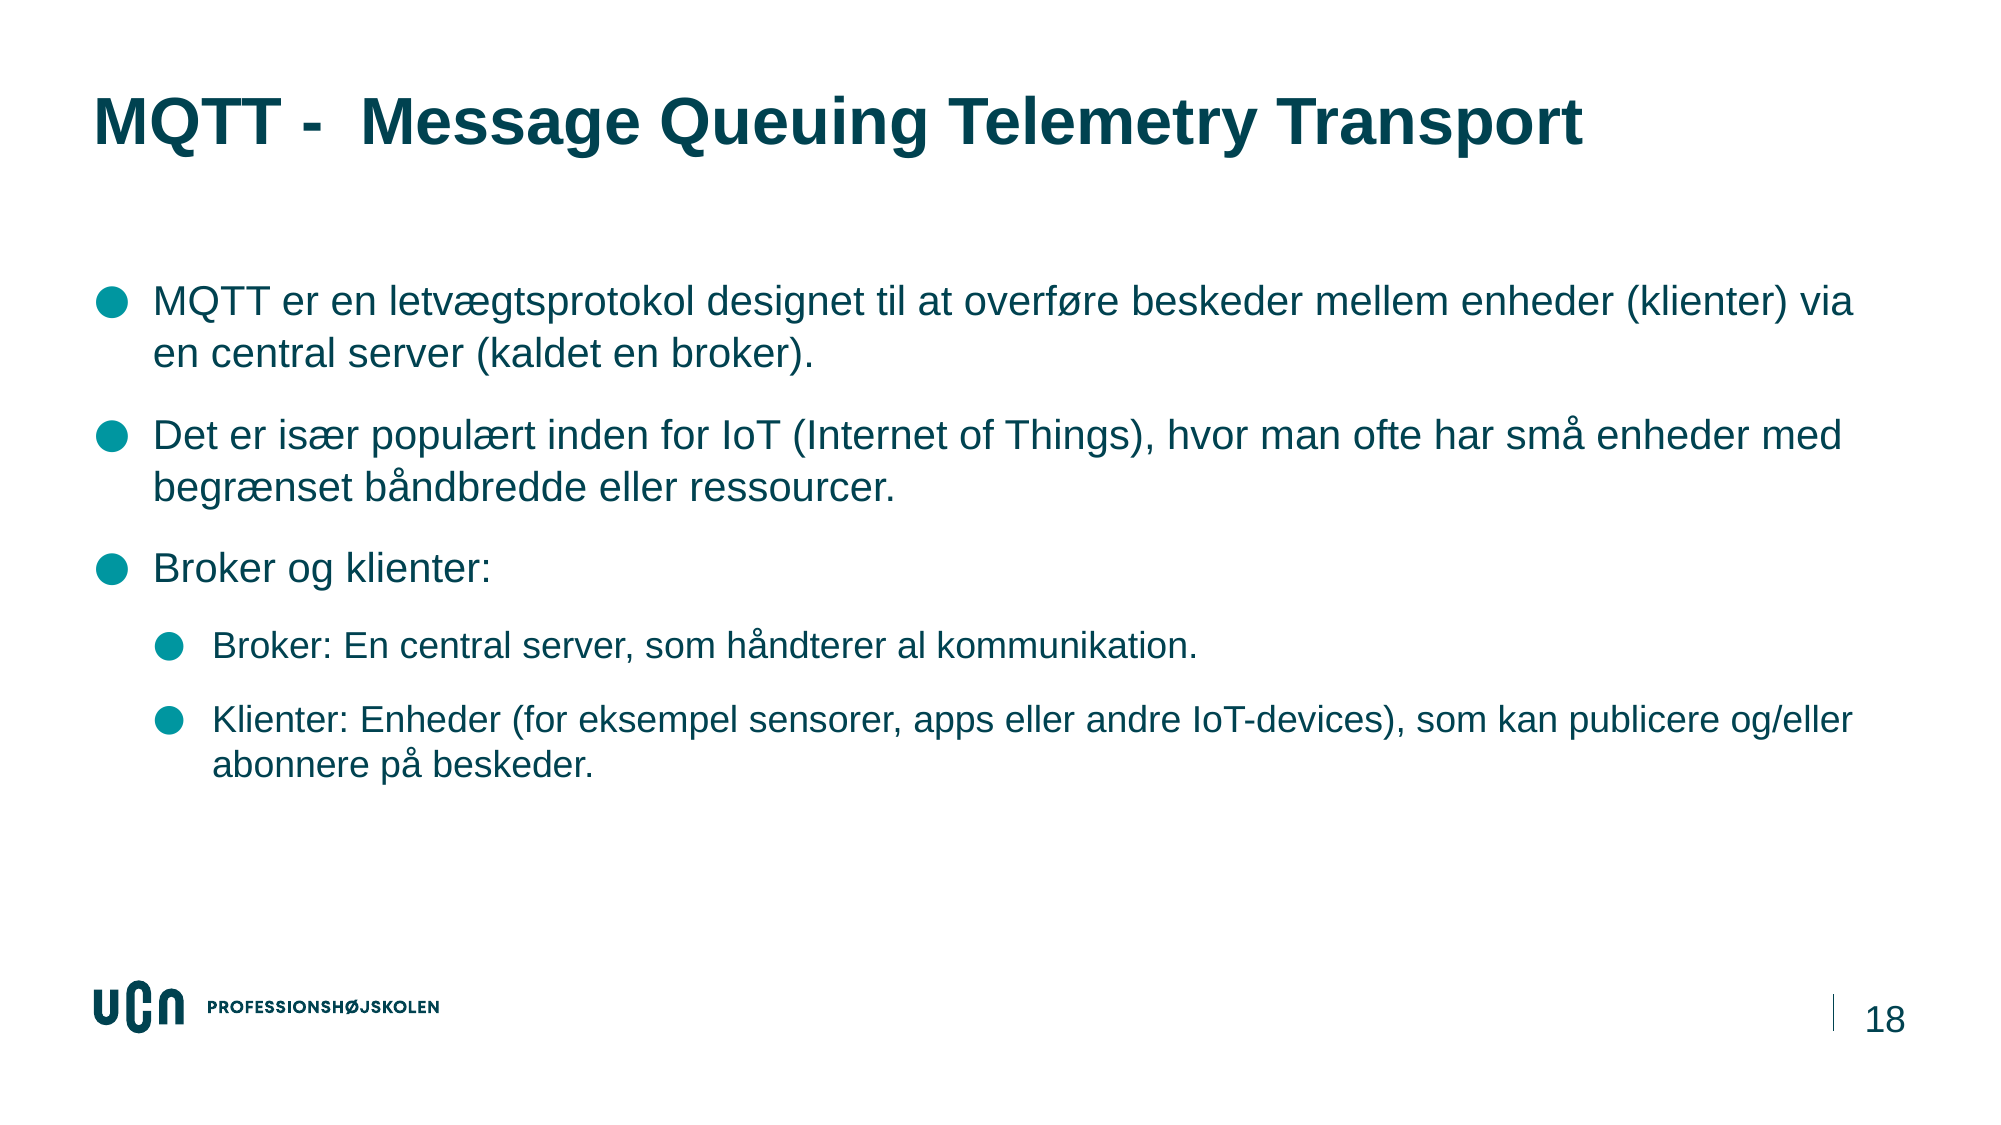

# MQTT -  Message Queuing Telemetry Transport
MQTT er en letvægtsprotokol designet til at overføre beskeder mellem enheder (klienter) via en central server (kaldet en broker).
Det er især populært inden for IoT (Internet of Things), hvor man ofte har små enheder med begrænset båndbredde eller ressourcer.
Broker og klienter:
Broker: En central server, som håndterer al kommunikation.
Klienter: Enheder (for eksempel sensorer, apps eller andre IoT-devices), som kan publicere og/eller abonnere på beskeder.

18